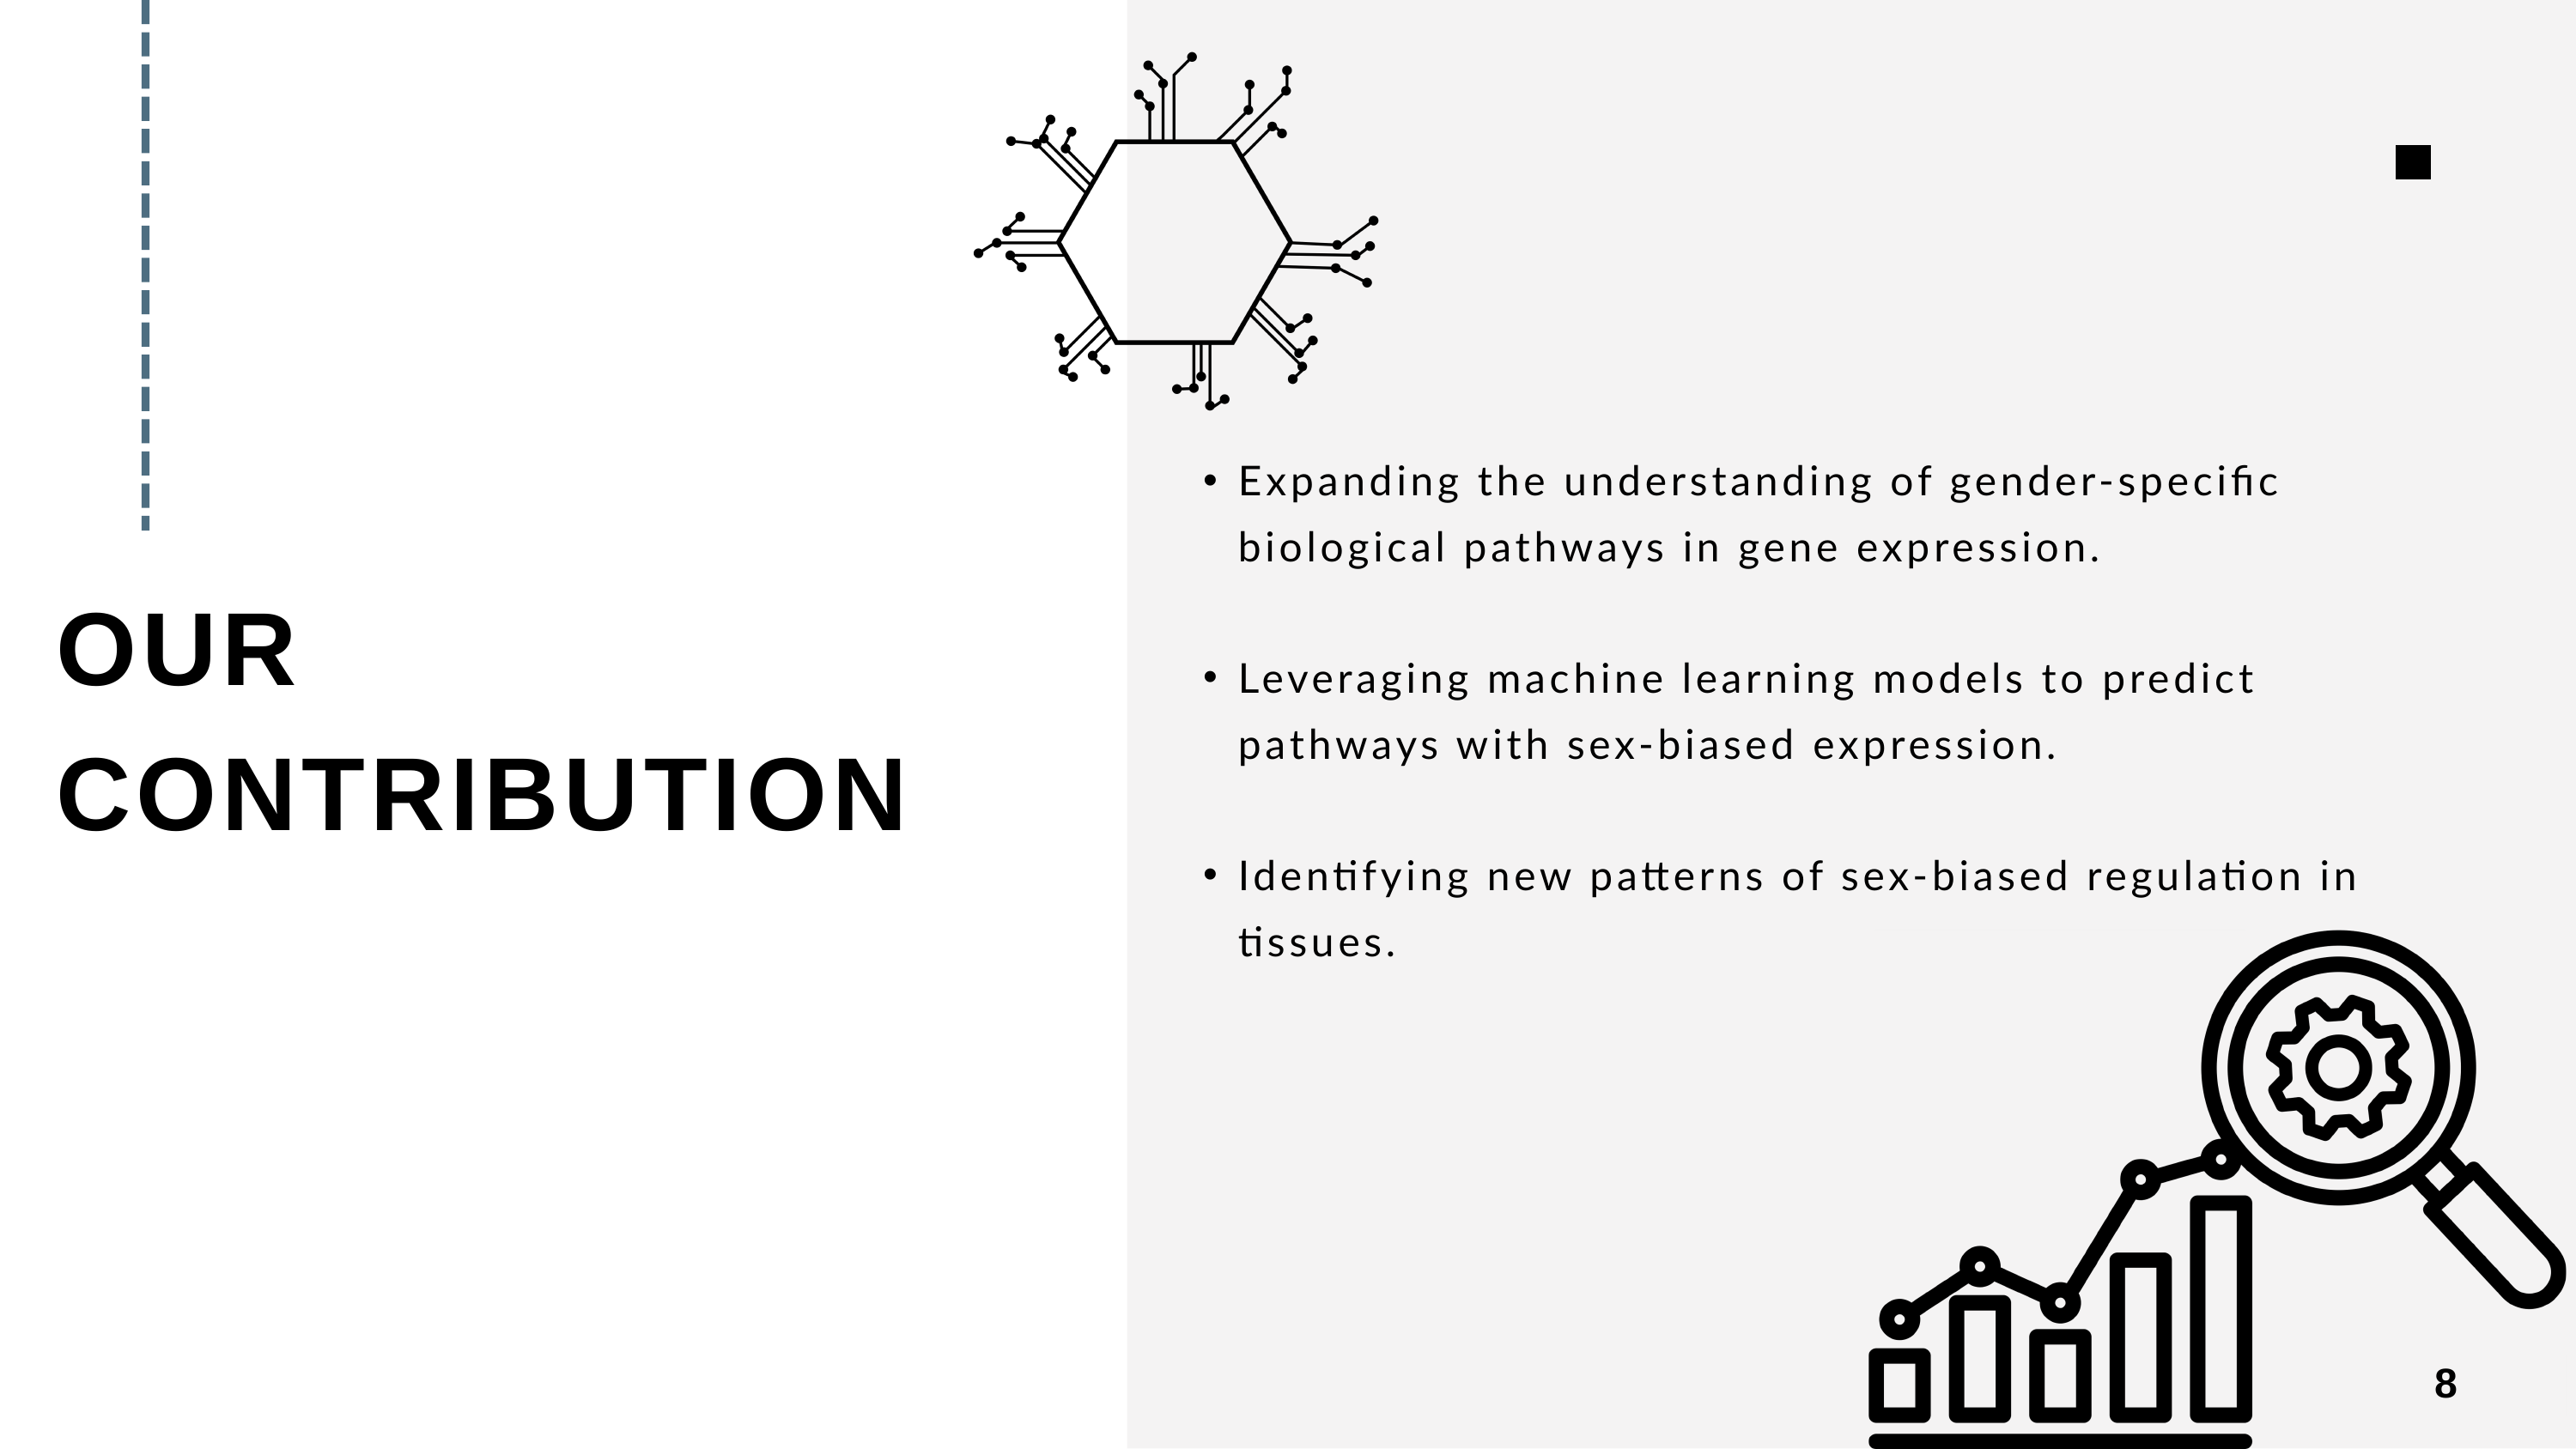

Expanding the understanding of gender-specific biological pathways in gene expression.

Leveraging machine learning models to predict pathways with sex-biased expression.

Identifying new patterns of sex-biased regulation in tissues.

OUR
CONTRIBUTION

8